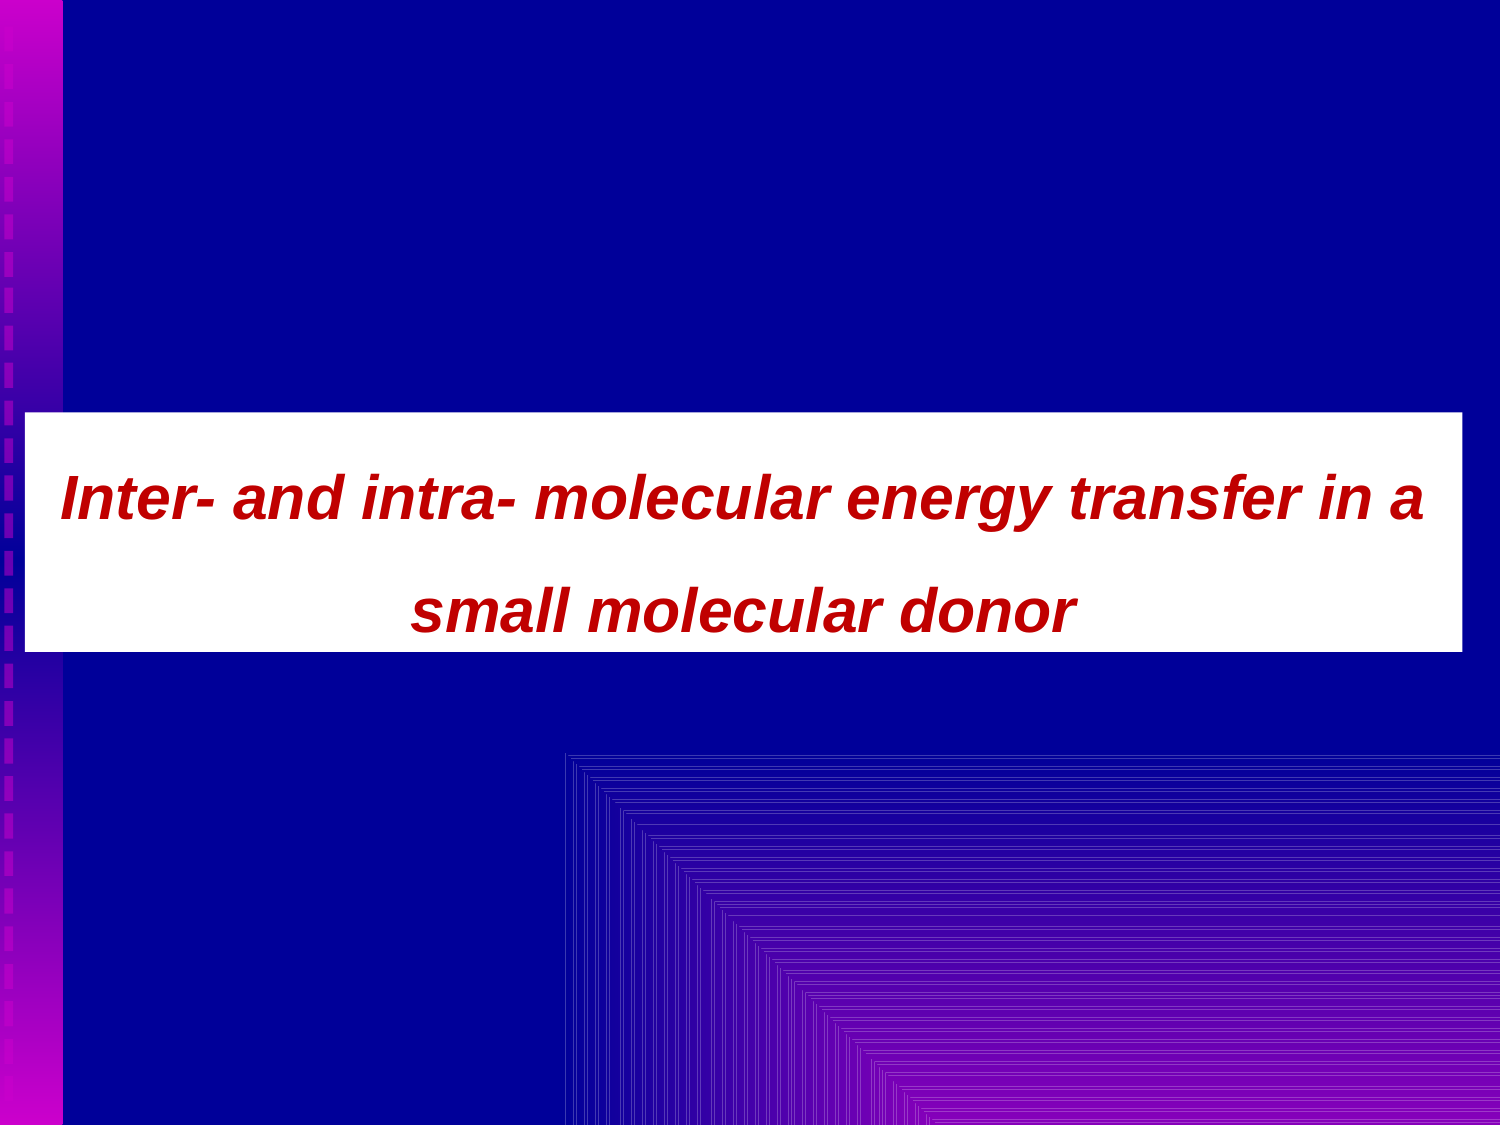

Inter- and intra- molecular energy transfer in a small molecular donor